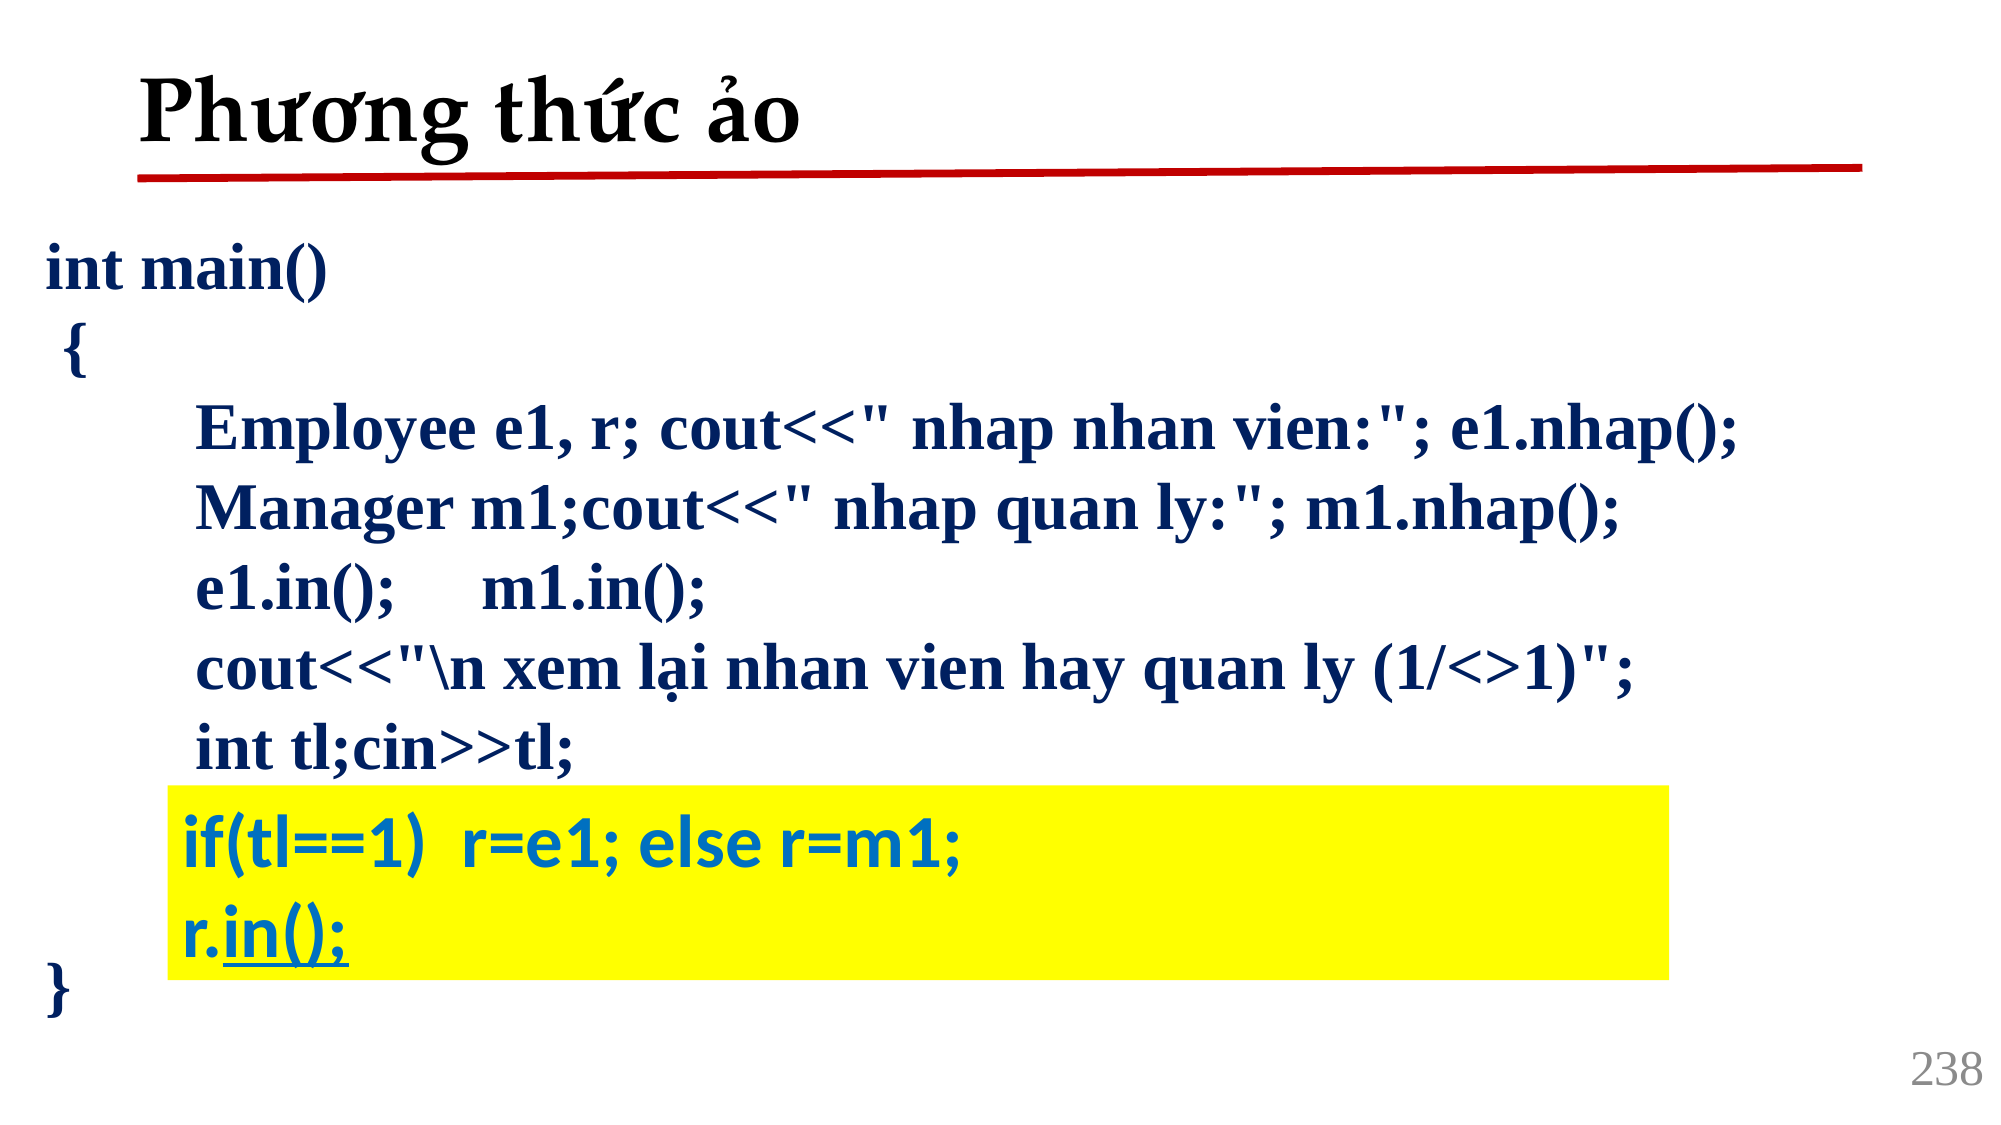

# Phương thức ảo
int main()
 {
 	Employee e1, r; cout<<" nhap nhan vien:"; e1.nhap();
	Manager m1;cout<<" nhap quan ly:"; m1.nhap();
	e1.in();     m1.in();
	cout<<"\n xem lại nhan vien hay quan ly (1/<>1)";
	int tl;cin>>tl;
	Employee *p;    if(tl==1) p= &e1; else p=&m1;
	p->in();
}
if(tl==1)  r=e1; else r=m1;
r.in();
238